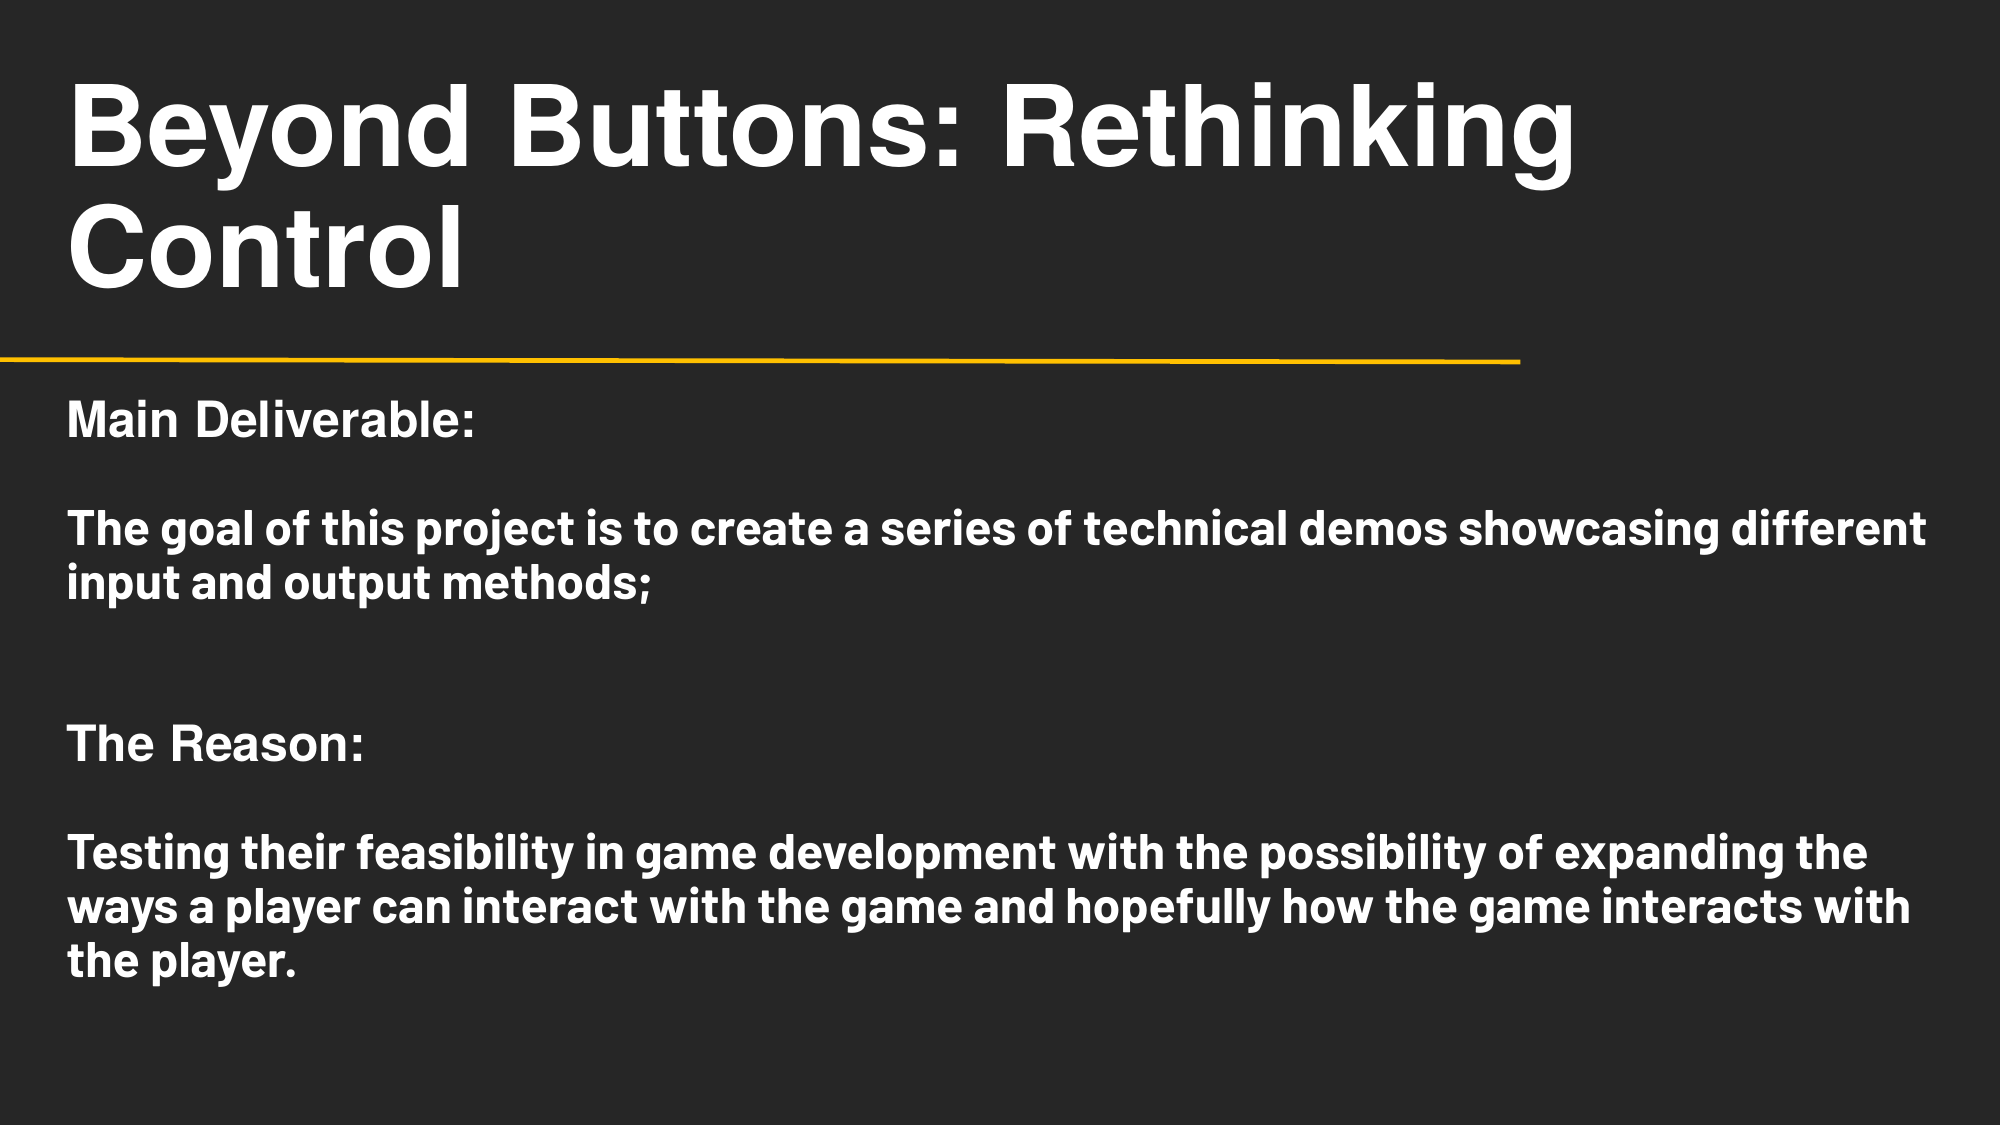

# Project Pitch: Beyond Buttons: Rethinking Control
Main Deliverable:

The goal of this project is to create a series of technical demos showcasing different input and output methods;

The Reason:

Testing their feasibility in game development with the possibility of expanding the ways a player can interact with the game and hopefully how the game interacts with the player.